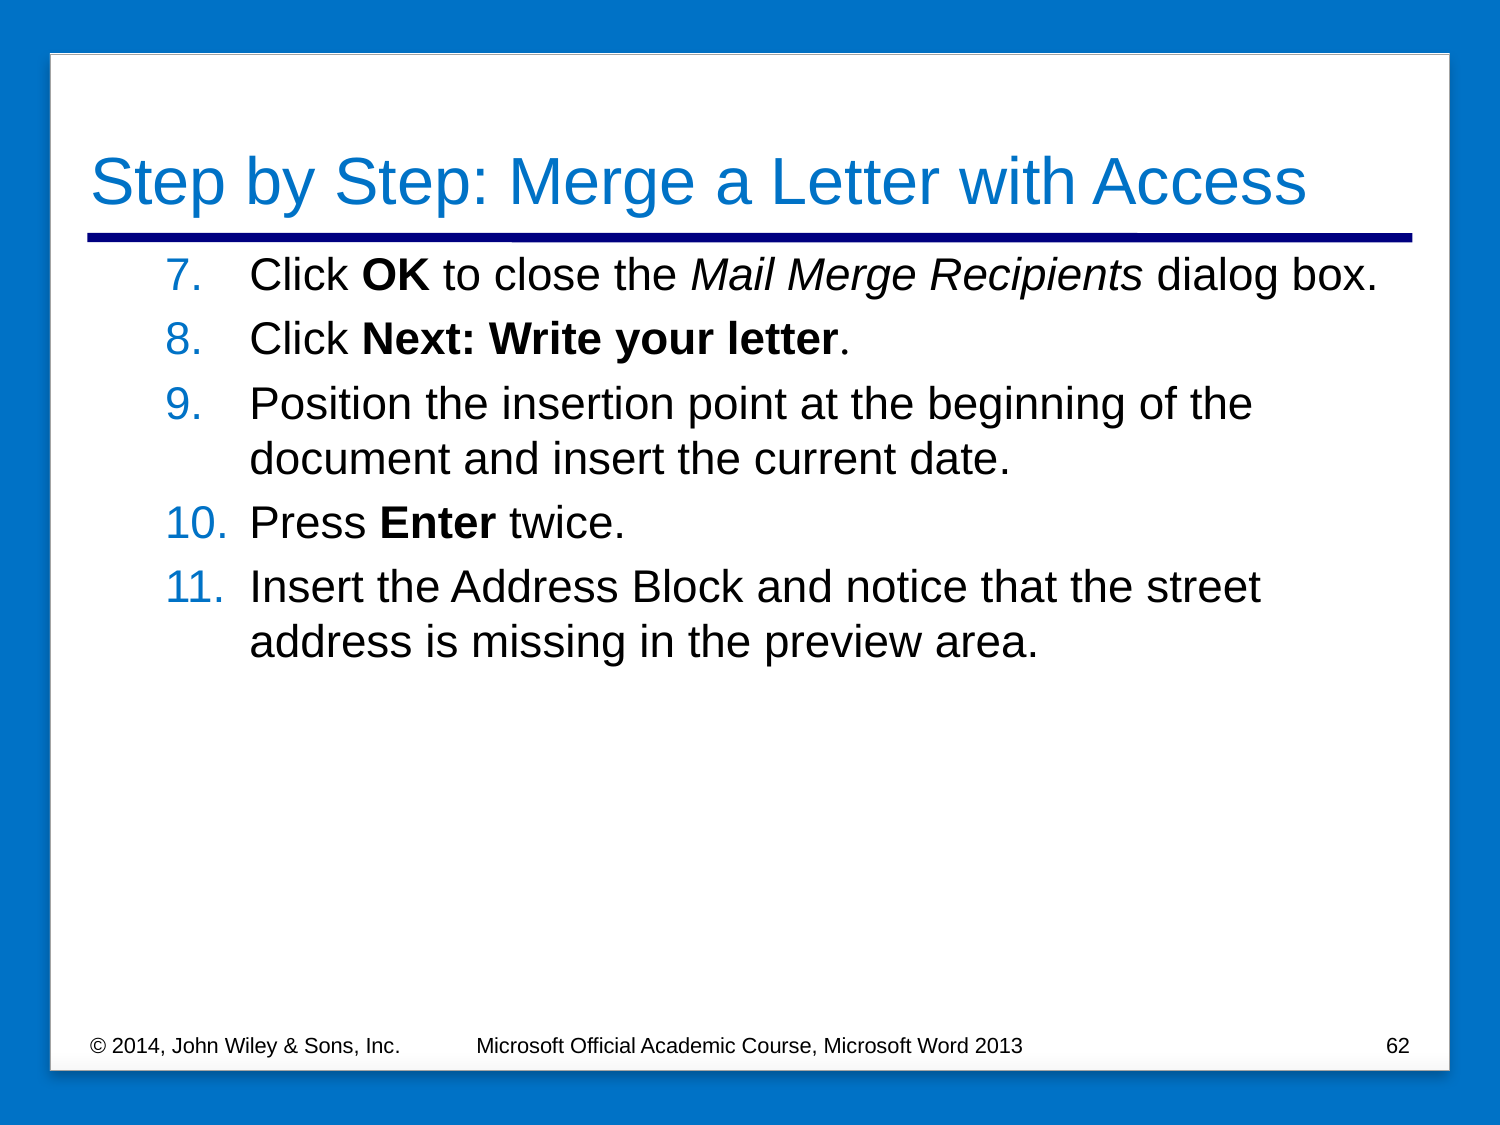

# Step by Step: Merge a Letter with Access
Click OK to close the Mail Merge Recipients dialog box.
Click Next: Write your letter.
Position the insertion point at the beginning of the document and insert the current date.
Press Enter twice.
Insert the Address Block and notice that the street address is missing in the preview area.
© 2014, John Wiley & Sons, Inc.
Microsoft Official Academic Course, Microsoft Word 2013
62